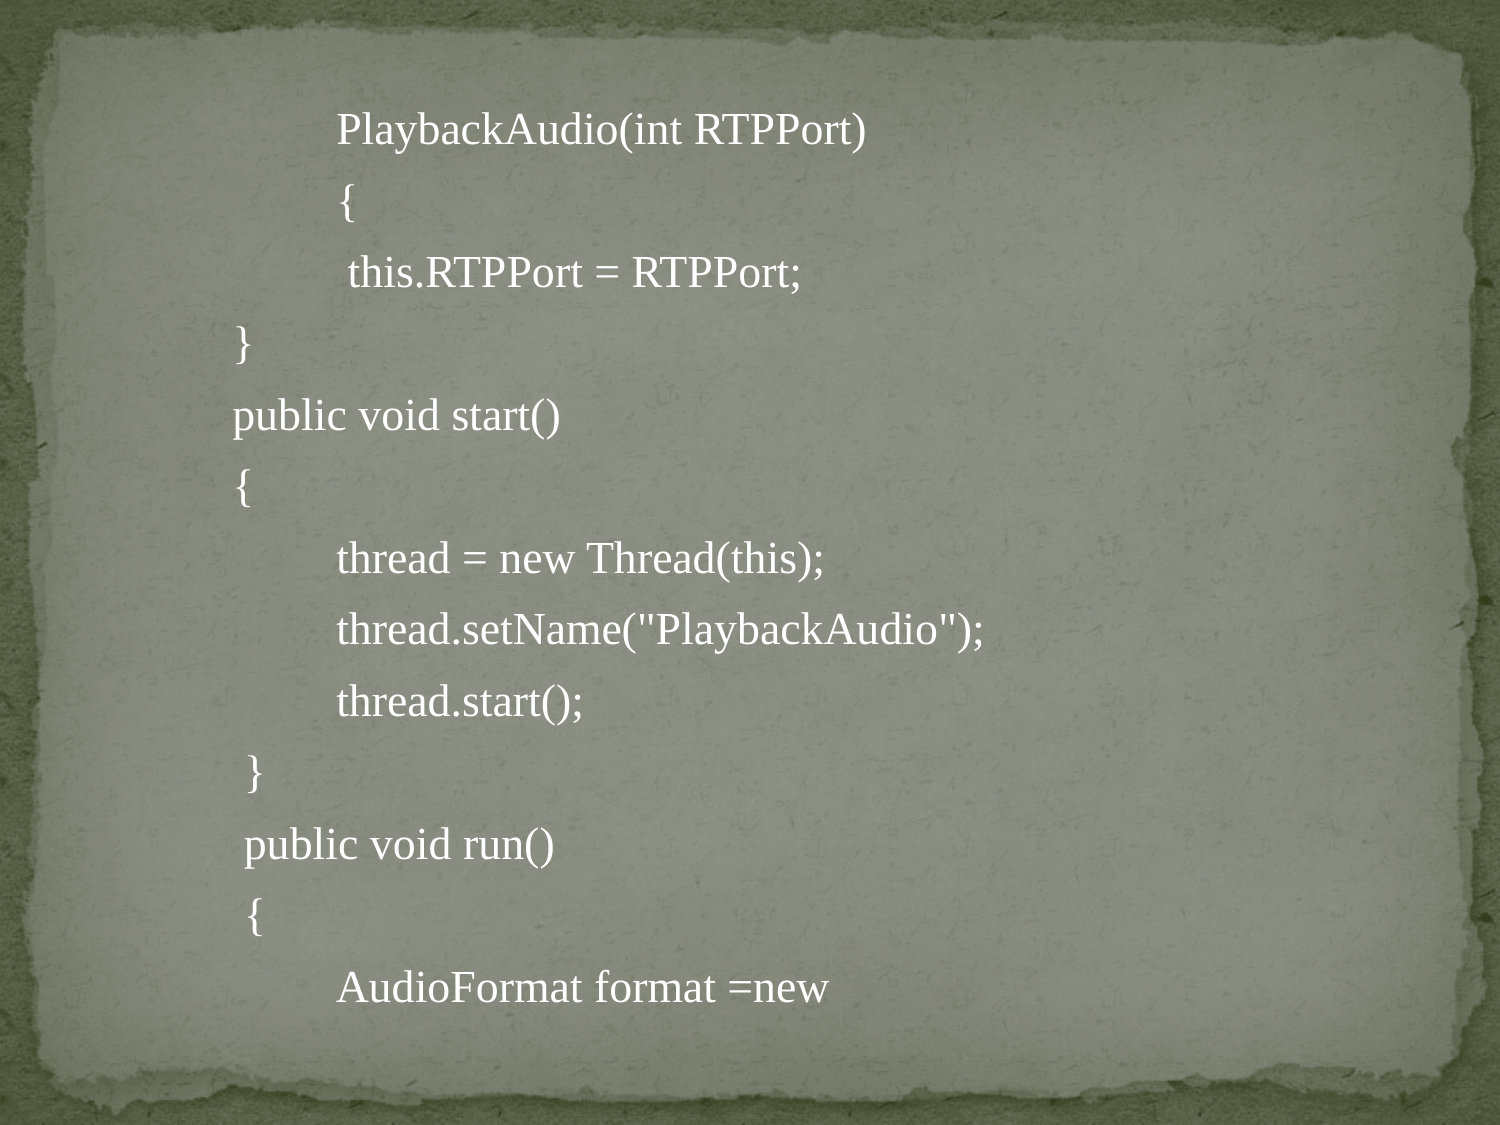

PlaybackAudio(int RTPPort)
	{
	 this.RTPPort = RTPPort;
    }
    public void start()
    {
	thread = new Thread(this);
	thread.setName("PlaybackAudio");
	thread.start();
     }
     public void run()
     {
             AudioFormat format =new